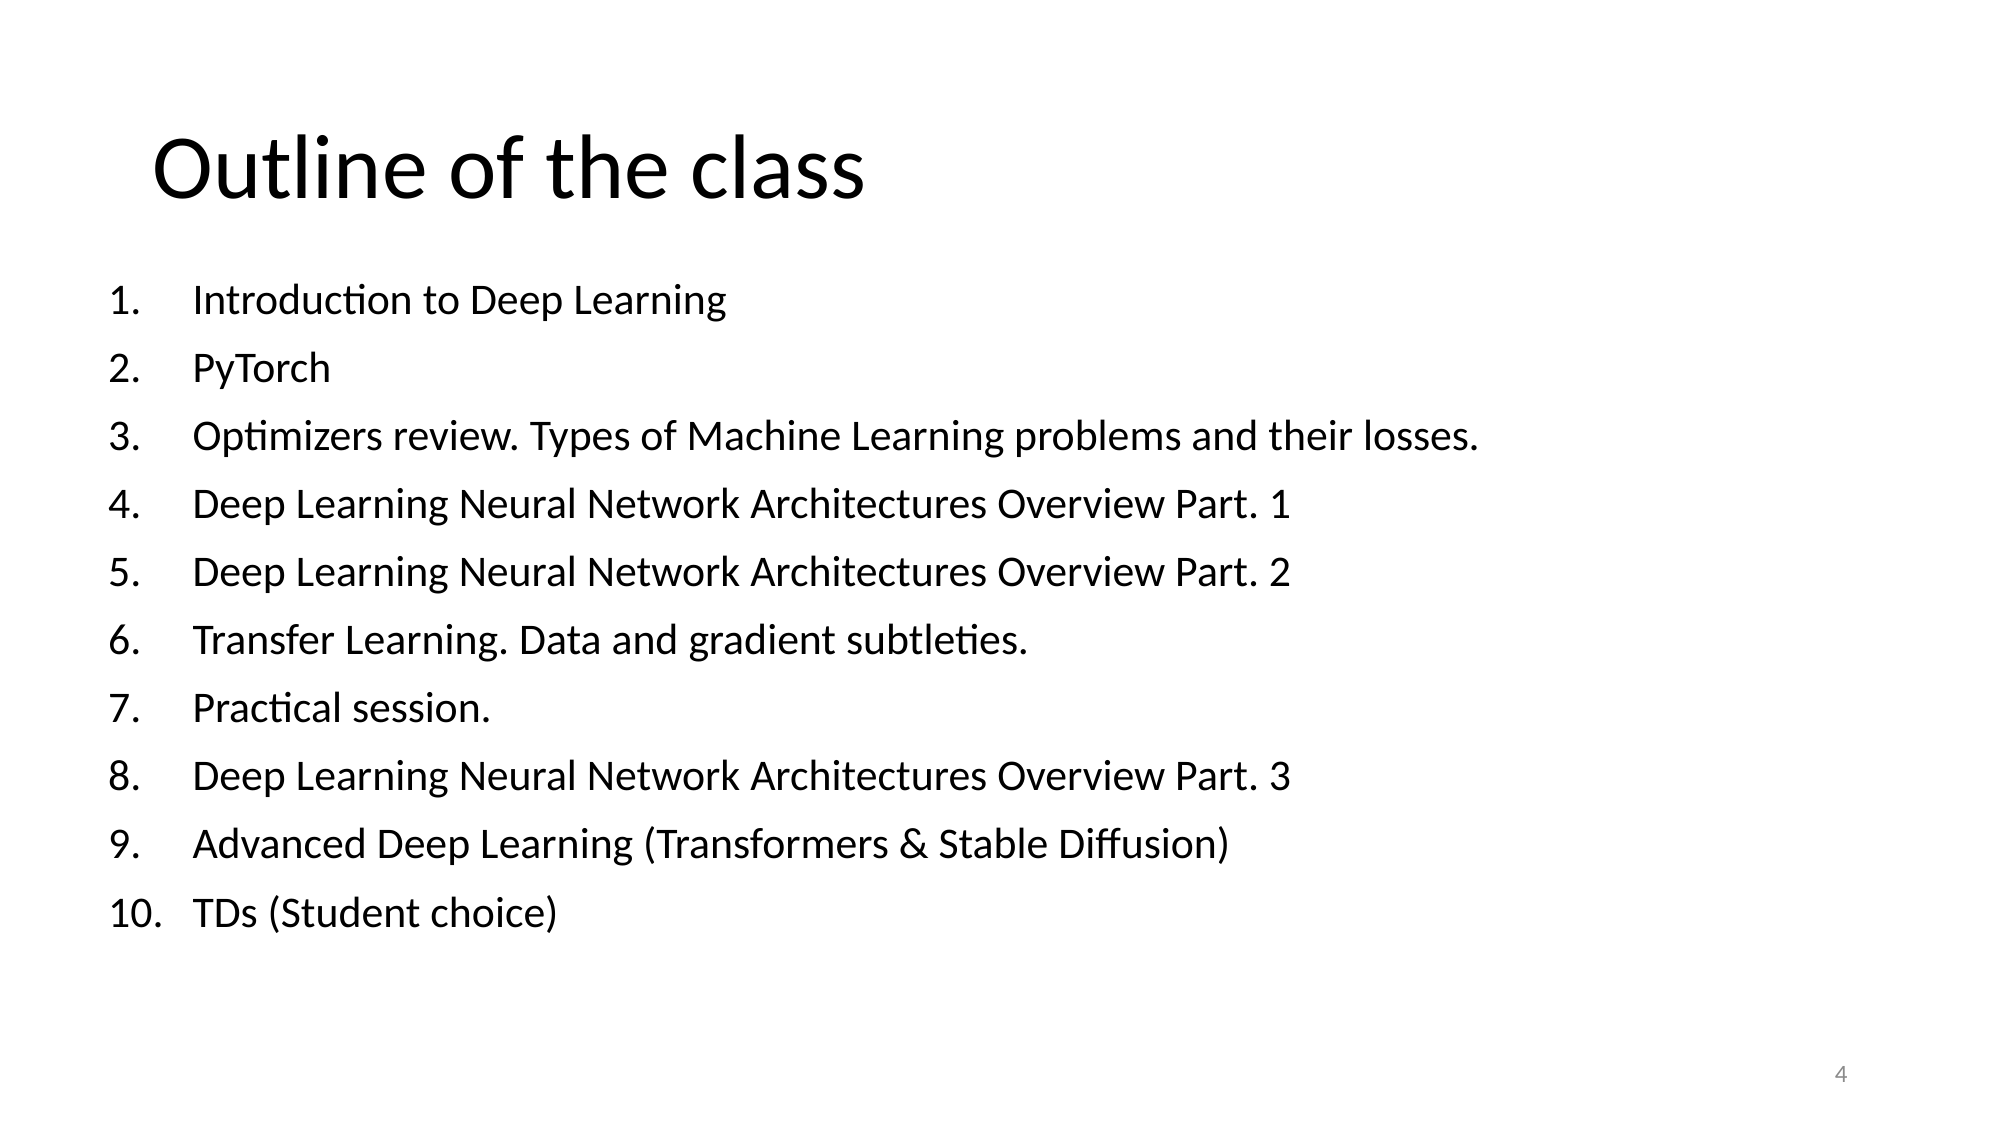

# Outline of the class
Introduction to Deep Learning
PyTorch
Optimizers review. Types of Machine Learning problems and their losses.
Deep Learning Neural Network Architectures Overview Part. 1
Deep Learning Neural Network Architectures Overview Part. 2
Transfer Learning. Data and gradient subtleties.
Practical session.
Deep Learning Neural Network Architectures Overview Part. 3
Advanced Deep Learning (Transformers & Stable Diffusion)
TDs (Student choice)
4